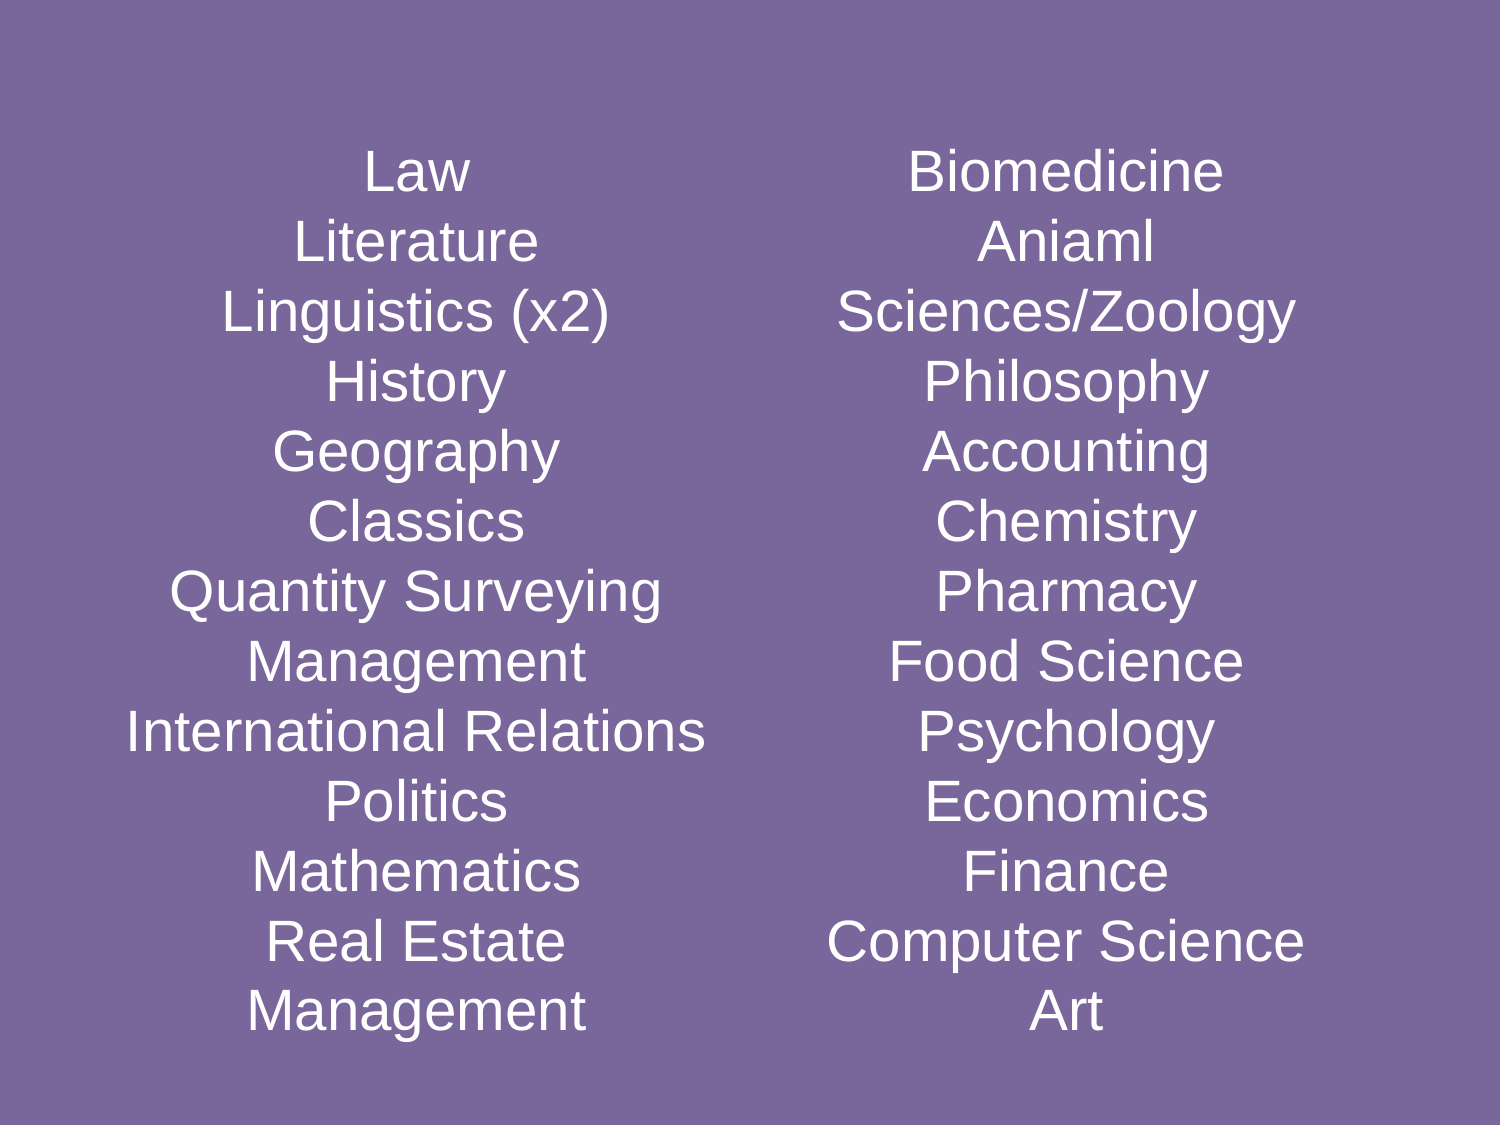

Law
Literature
Linguistics (x2)
History
Geography
Classics
Quantity Surveying
Management
International Relations
Politics
Mathematics
Real Estate Management
Biomedicine
Aniaml Sciences/Zoology
Philosophy
Accounting
Chemistry
Pharmacy
Food Science
Psychology
Economics
Finance
Computer Science
Art
19